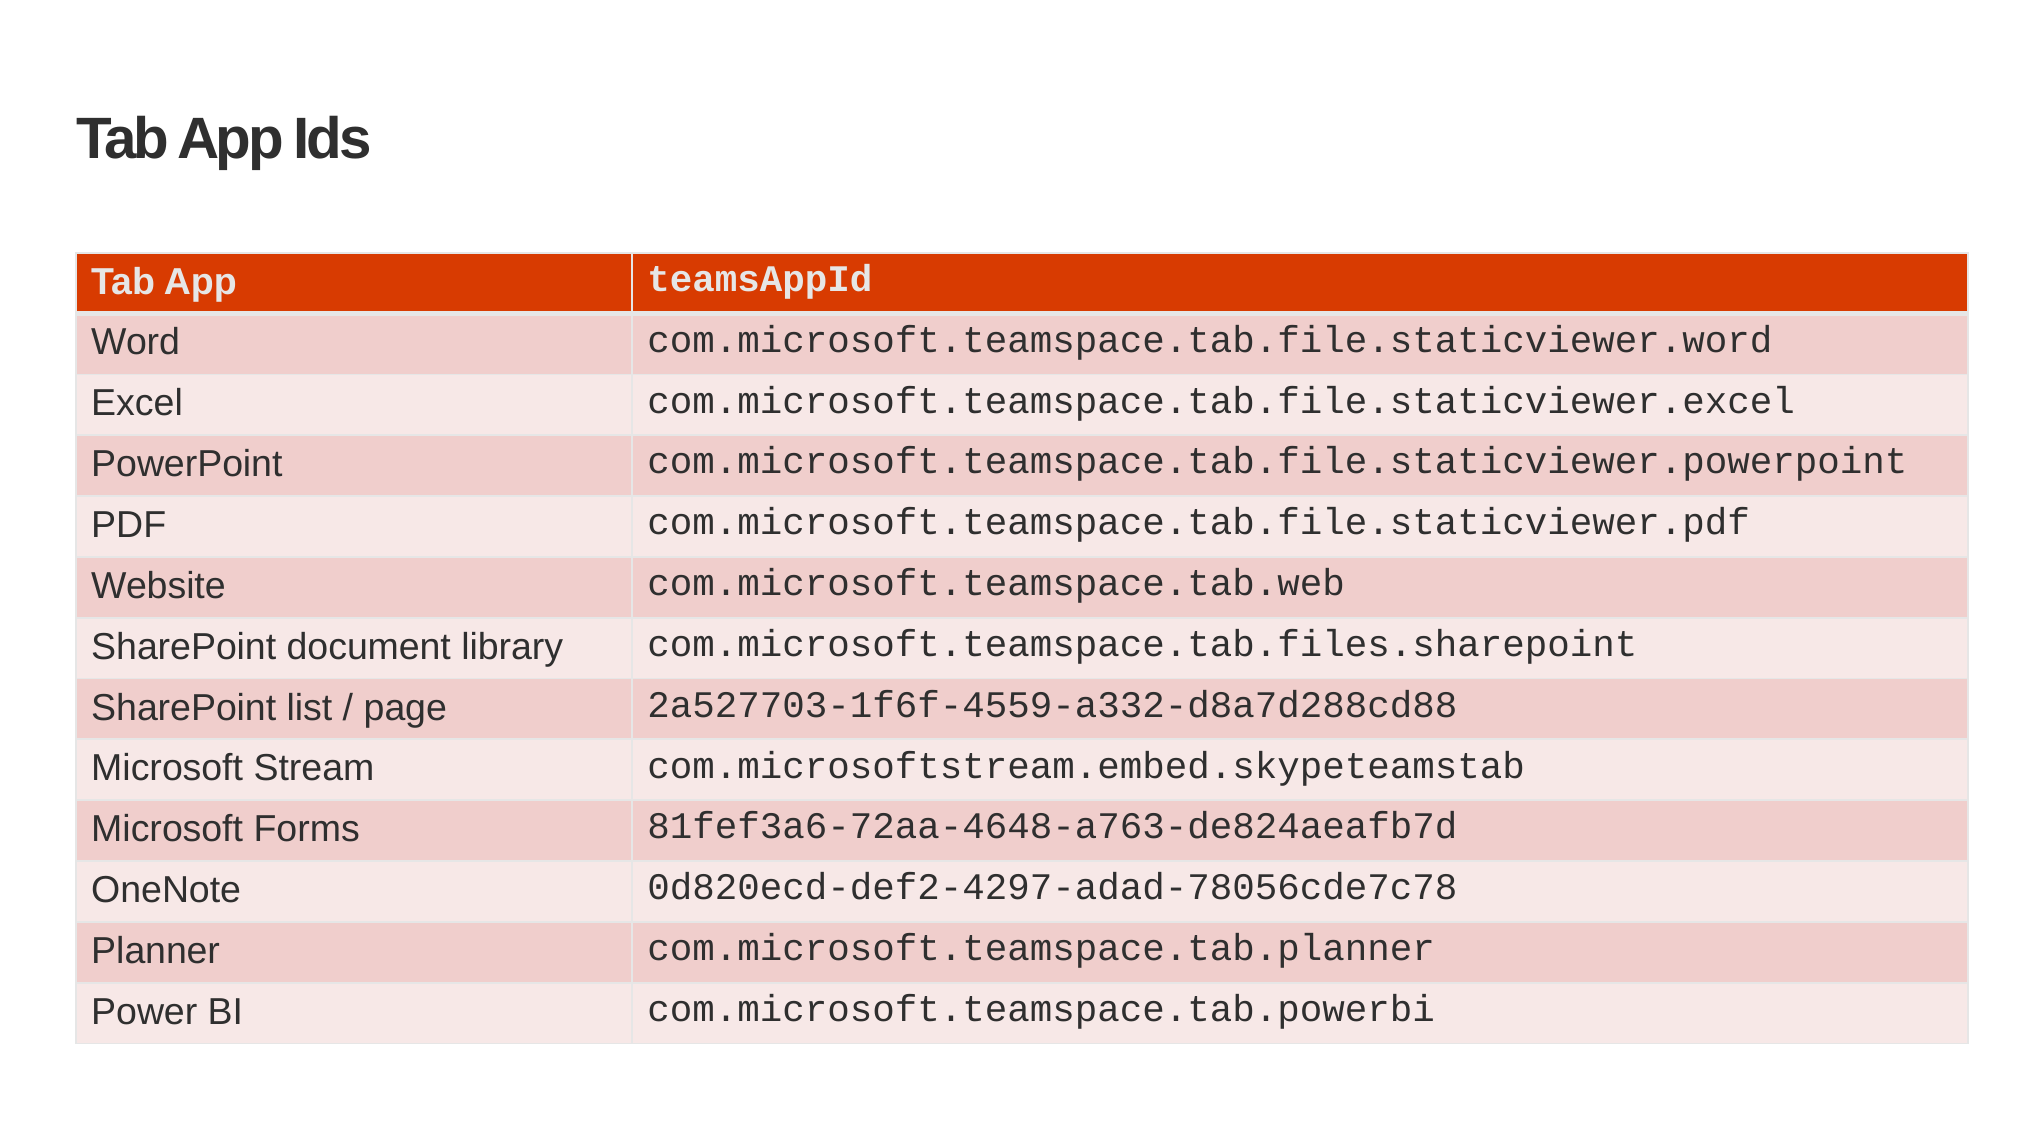

# Tab App Ids
| Tab App | teamsAppId |
| --- | --- |
| Word | com.microsoft.teamspace.tab.file.staticviewer.word |
| Excel | com.microsoft.teamspace.tab.file.staticviewer.excel |
| PowerPoint | com.microsoft.teamspace.tab.file.staticviewer.powerpoint |
| PDF | com.microsoft.teamspace.tab.file.staticviewer.pdf |
| Website | com.microsoft.teamspace.tab.web |
| SharePoint document library | com.microsoft.teamspace.tab.files.sharepoint |
| SharePoint list / page | 2a527703-1f6f-4559-a332-d8a7d288cd88 |
| Microsoft Stream | com.microsoftstream.embed.skypeteamstab |
| Microsoft Forms | 81fef3a6-72aa-4648-a763-de824aeafb7d |
| OneNote | 0d820ecd-def2-4297-adad-78056cde7c78 |
| Planner | com.microsoft.teamspace.tab.planner |
| Power BI | com.microsoft.teamspace.tab.powerbi |